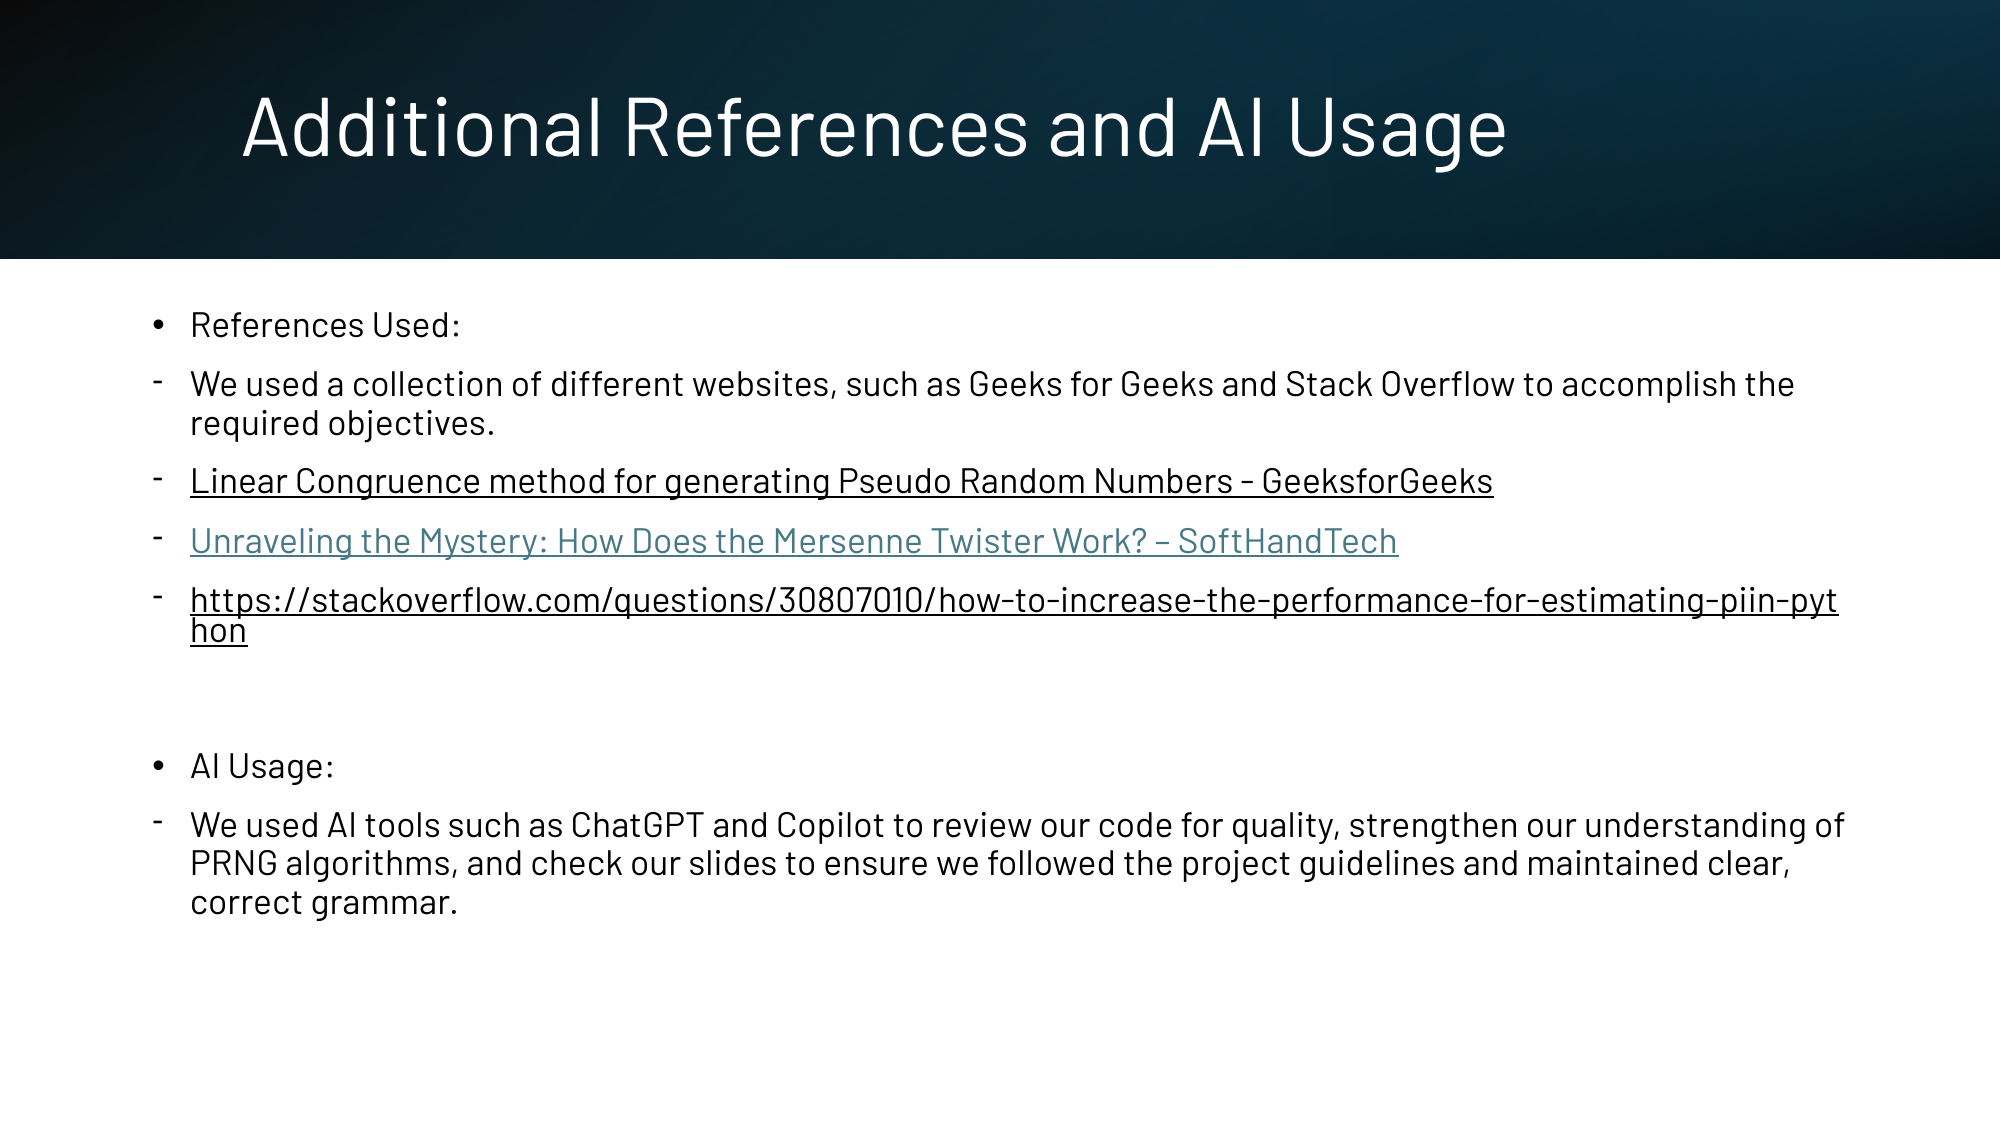

# Additional References and AI Usage
References Used:
We used a collection of different websites, such as Geeks for Geeks and Stack Overflow to accomplish the required objectives.
Linear Congruence method for generating Pseudo Random Numbers - GeeksforGeeks
Unraveling the Mystery: How Does the Mersenne Twister Work? – SoftHandTech
https://stackoverflow.com/questions/30807010/how-to-increase-the-performance-for-estimating-piin-python
AI Usage:
We used AI tools such as ChatGPT and Copilot to review our code for quality, strengthen our understanding of PRNG algorithms, and check our slides to ensure we followed the project guidelines and maintained clear, correct grammar.